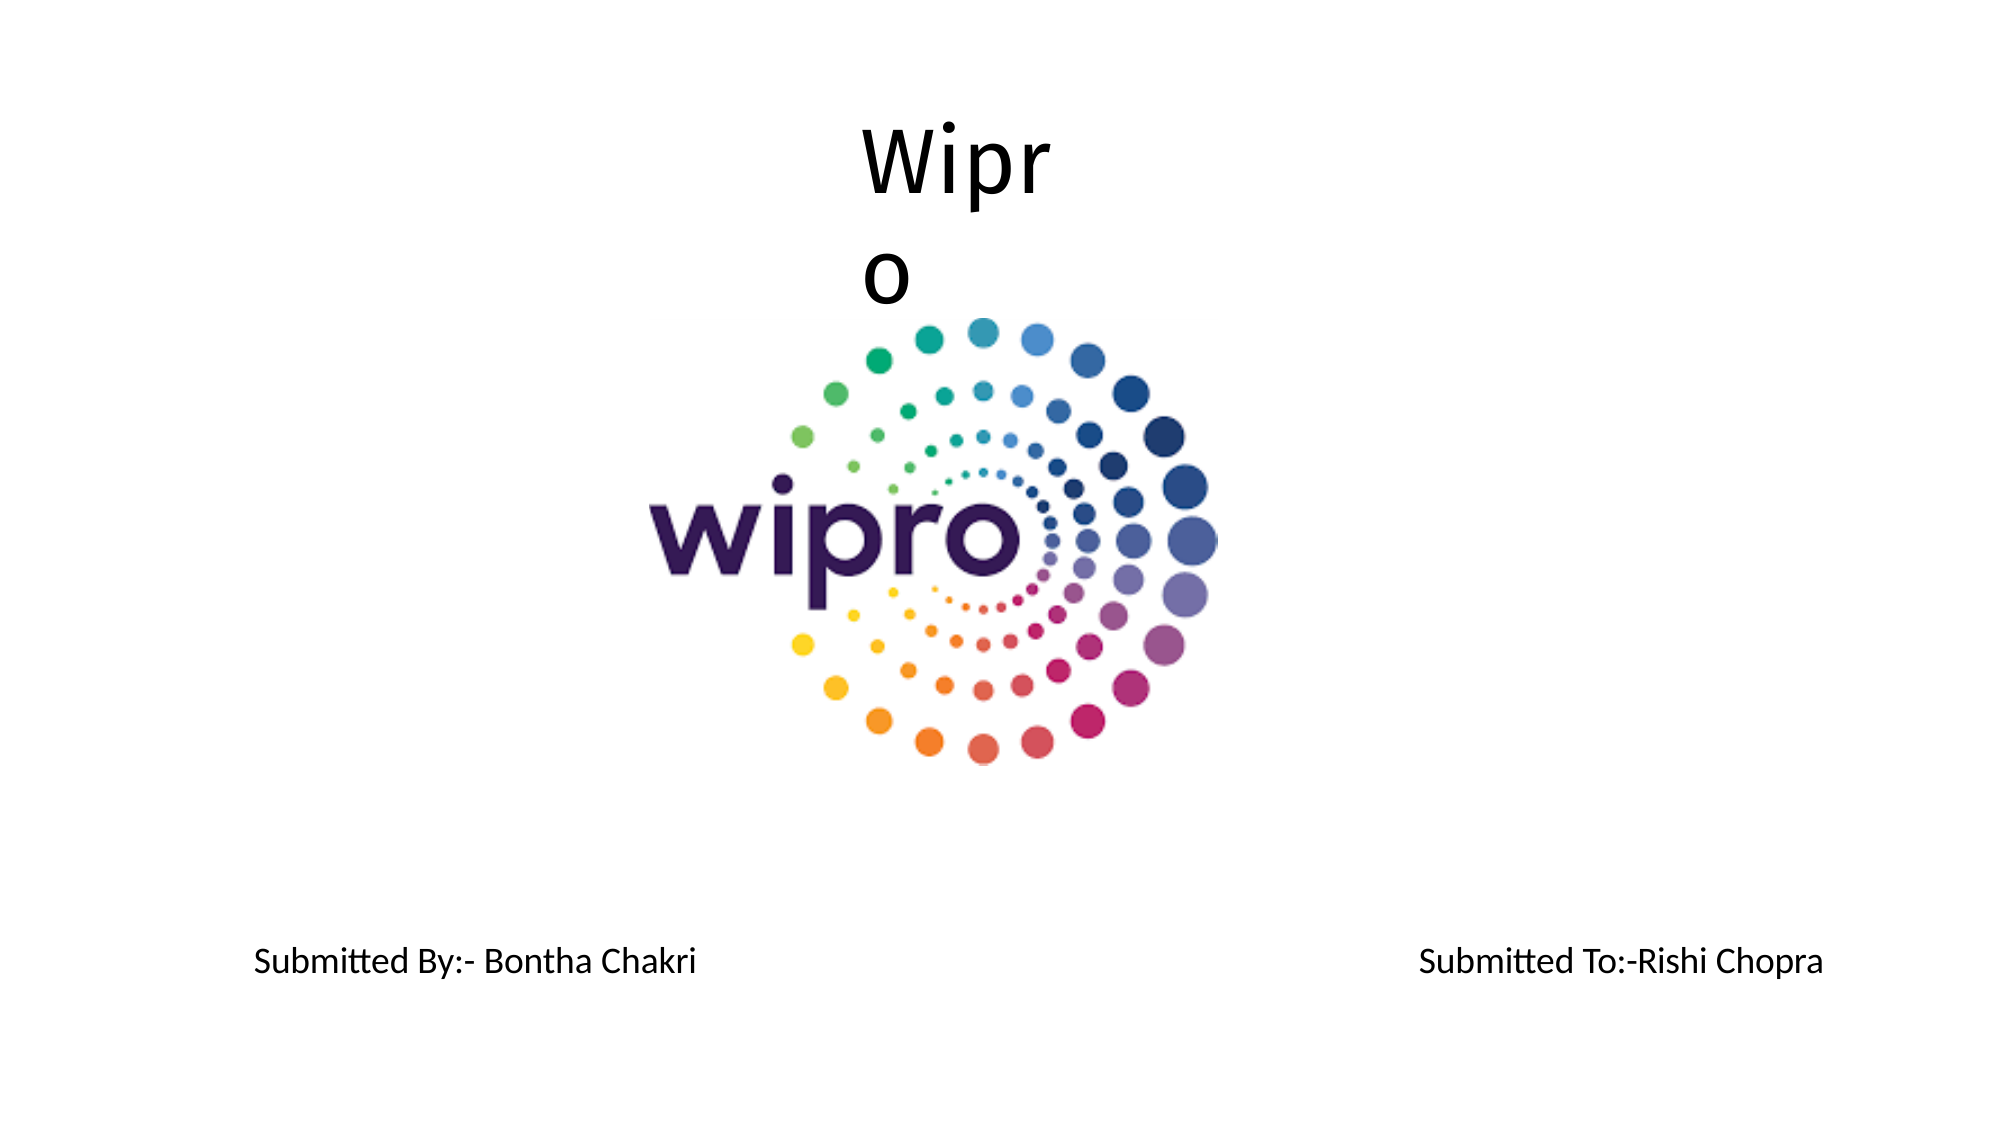

# Wipro

Submitted By:- Bontha Chakri
Submitted To:-Rishi Chopra